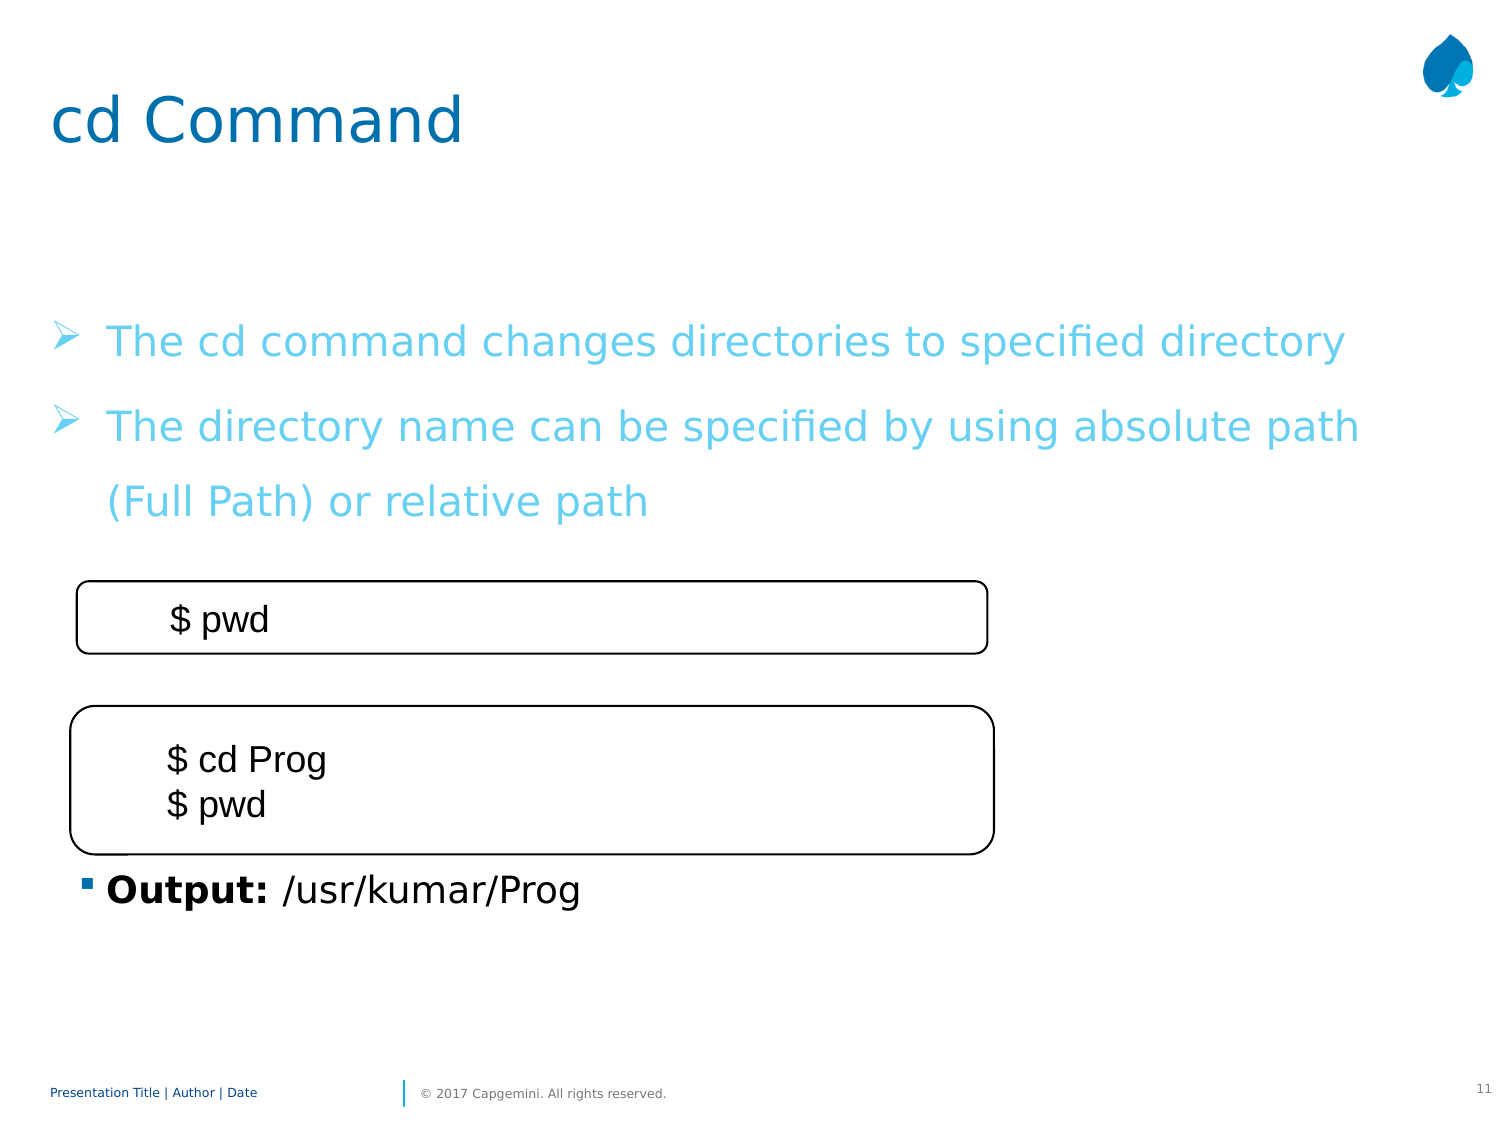

# cd Command

The cd command changes directories to specified directory
The directory name can be specified by using absolute path (Full Path) or relative path

Output: /usr/kumar

Output: /usr/kumar/Prog

$ pwd
$ cd Prog
$ pwd